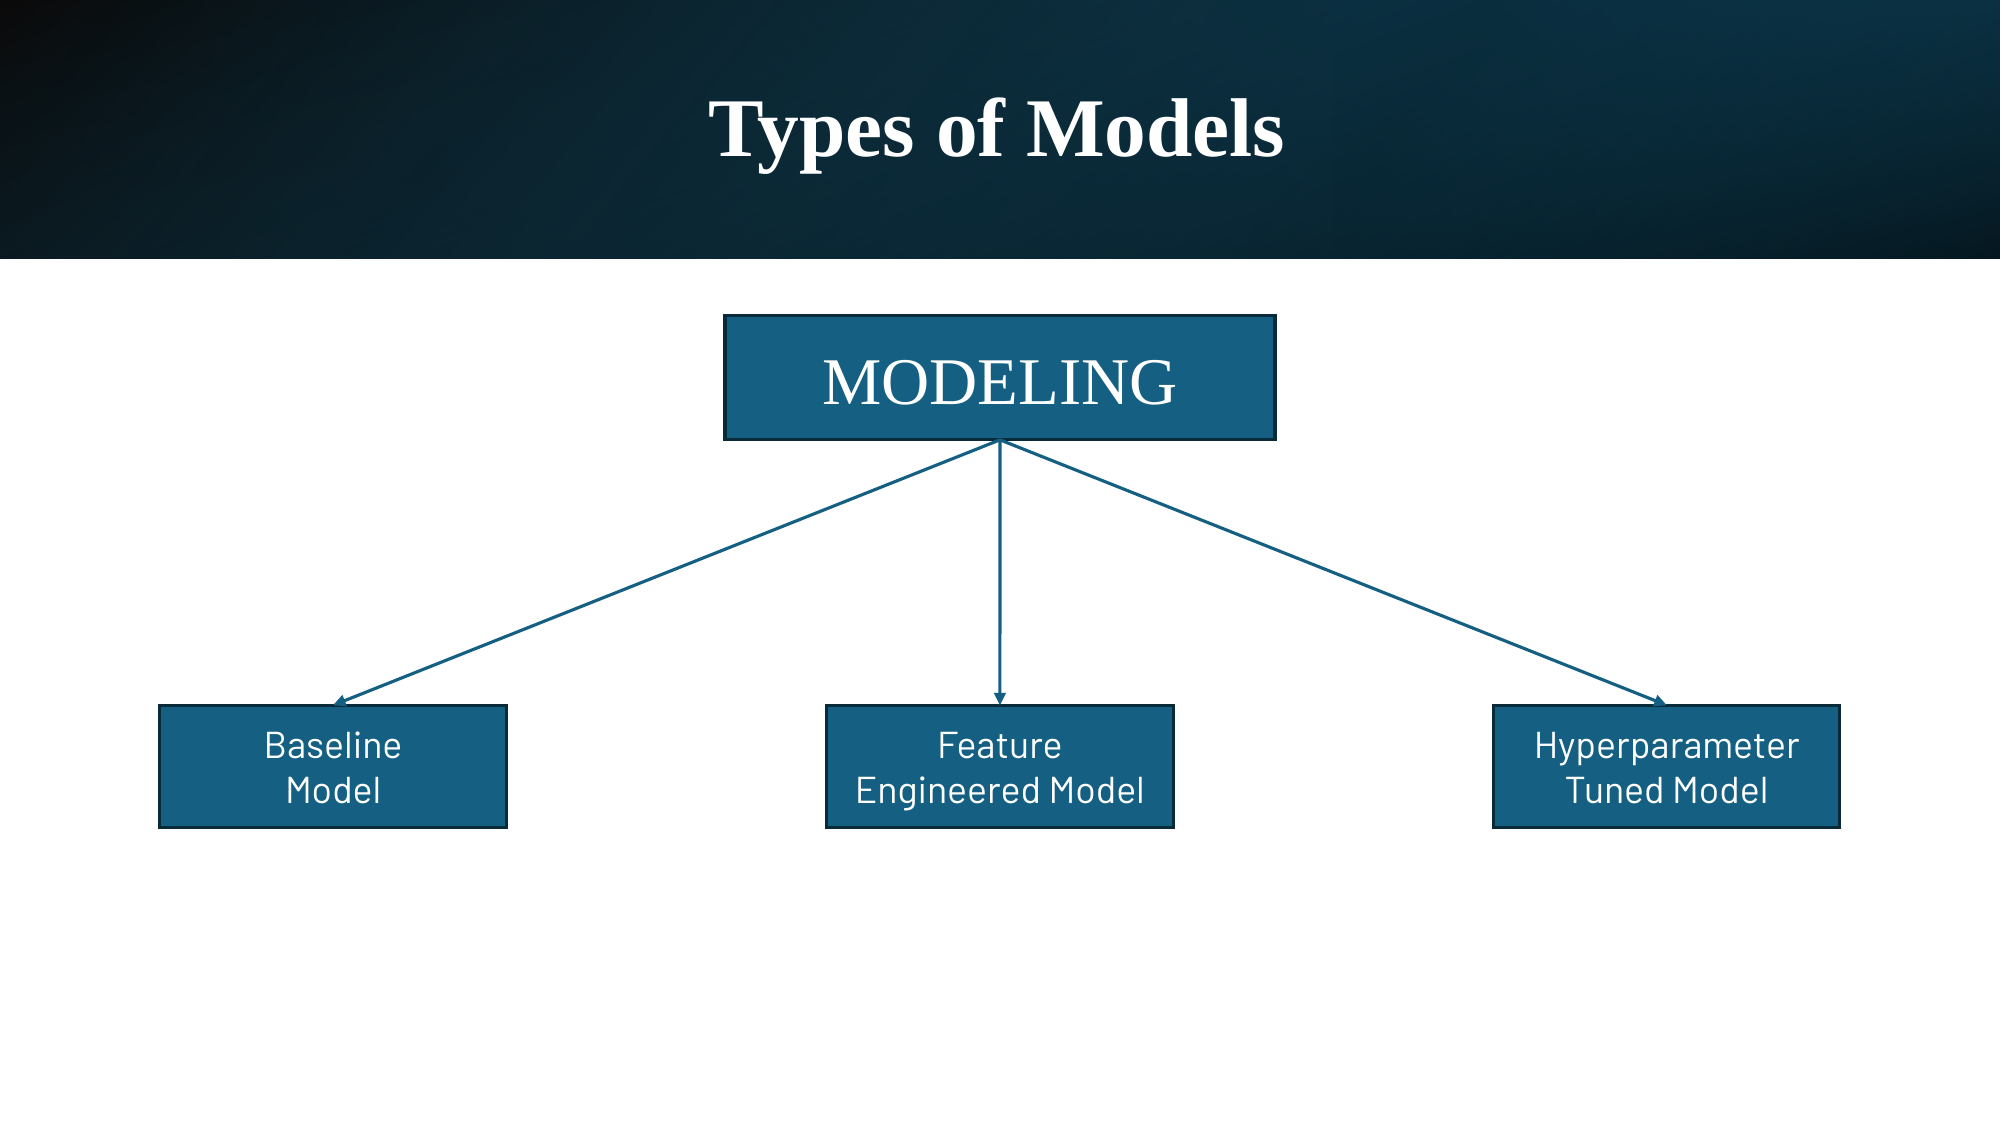

# Types of Models
MODELING
Baseline
Model
Hyperparameter Tuned Model
Feature Engineered Model